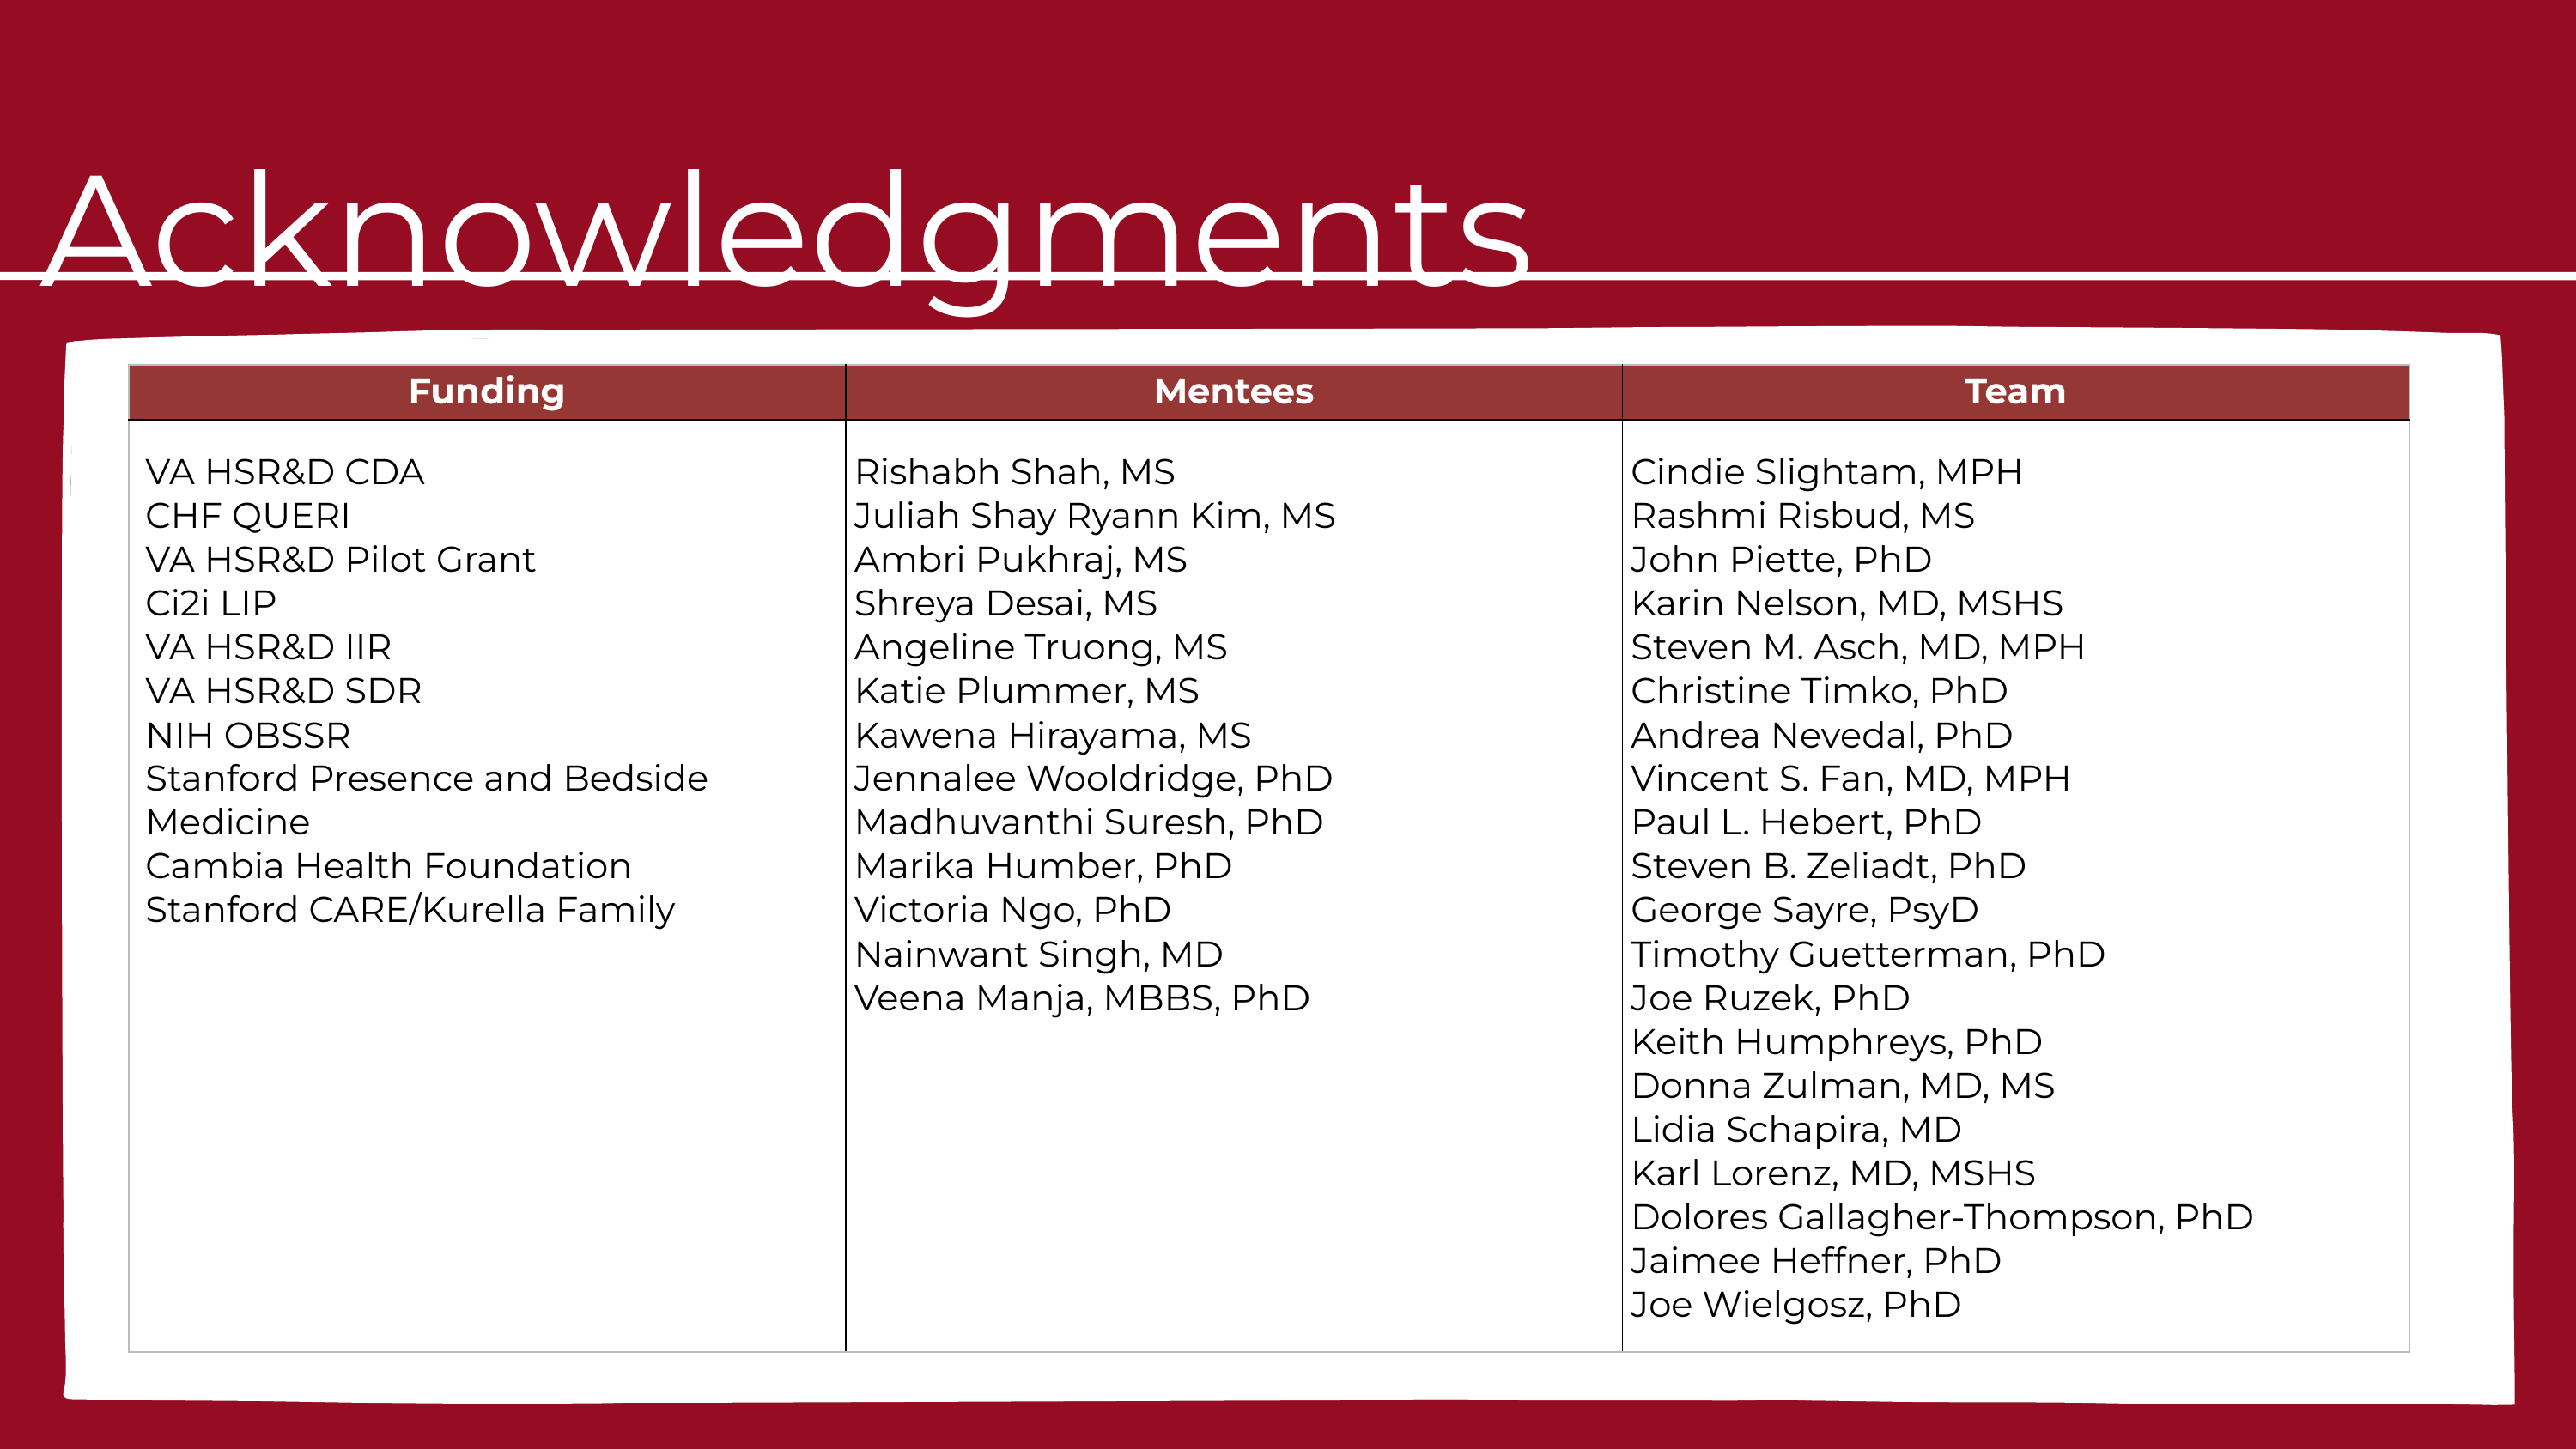

Acknowledgments

| Funding | Mentees | Team |
| --- | --- | --- |
| VA HSR&D CDA CHF QUERI VA HSR&D Pilot Grant Ci2i LIP VA HSR&D IIR VA HSR&D SDR NIH OBSSR Stanford Presence and Bedside Medicine Cambia Health Foundation Stanford CARE/Kurella Family | Rishabh Shah, MS Juliah Shay Ryann Kim, MS Ambri Pukhraj, MS Shreya Desai, MS Angeline Truong, MS Katie Plummer, MS Kawena Hirayama, MS Jennalee Wooldridge, PhD Madhuvanthi Suresh, PhD Marika Humber, PhD Victoria Ngo, PhD Nainwant Singh, MD Veena Manja, MBBS, PhD | Cindie Slightam, MPH Rashmi Risbud, MS John Piette, PhD Karin Nelson, MD, MSHS Steven M. Asch, MD, MPH Christine Timko, PhD Andrea Nevedal, PhD Vincent S. Fan, MD, MPH Paul L. Hebert, PhD Steven B. Zeliadt, PhD George Sayre, PsyD Timothy Guetterman, PhD Joe Ruzek, PhD Keith Humphreys, PhD Donna Zulman, MD, MS Lidia Schapira, MD Karl Lorenz, MD, MSHS Dolores Gallagher-Thompson, PhD Jaimee Heffner, PhD Joe Wielgosz, PhD |